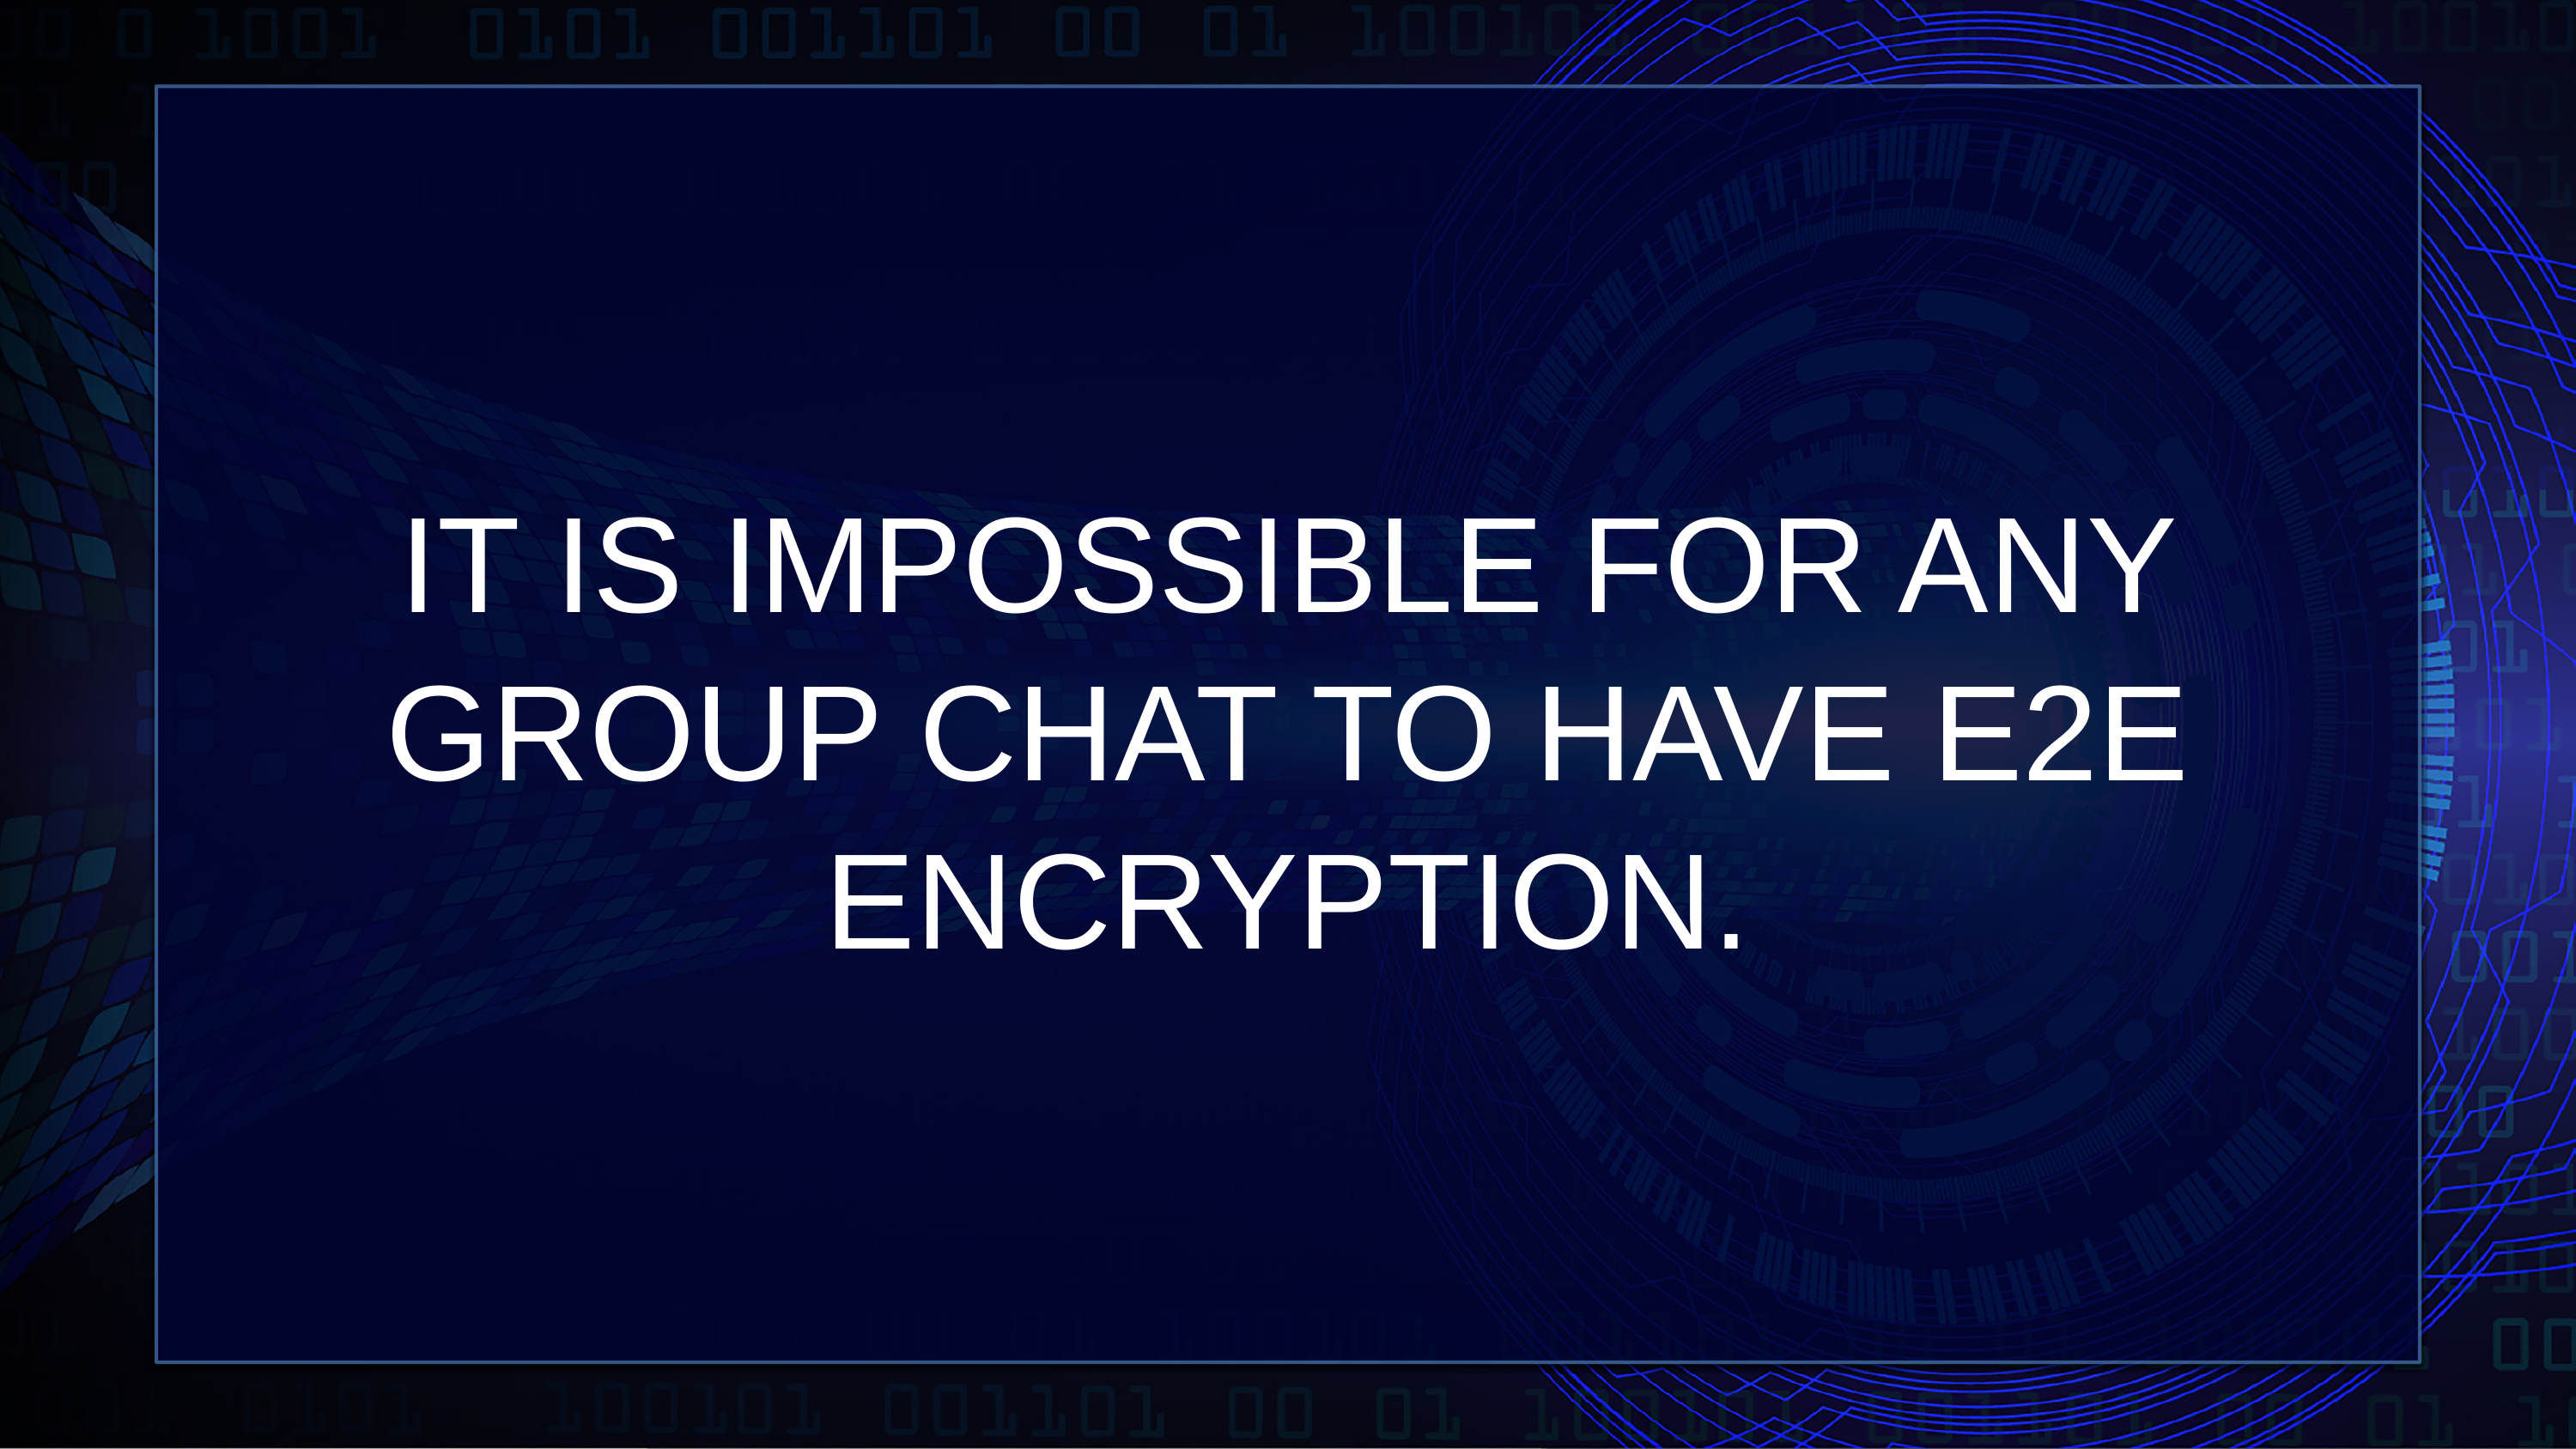

IT IS IMPOSSIBLE FOR ANY GROUP CHAT TO HAVE E2E ENCRYPTION.